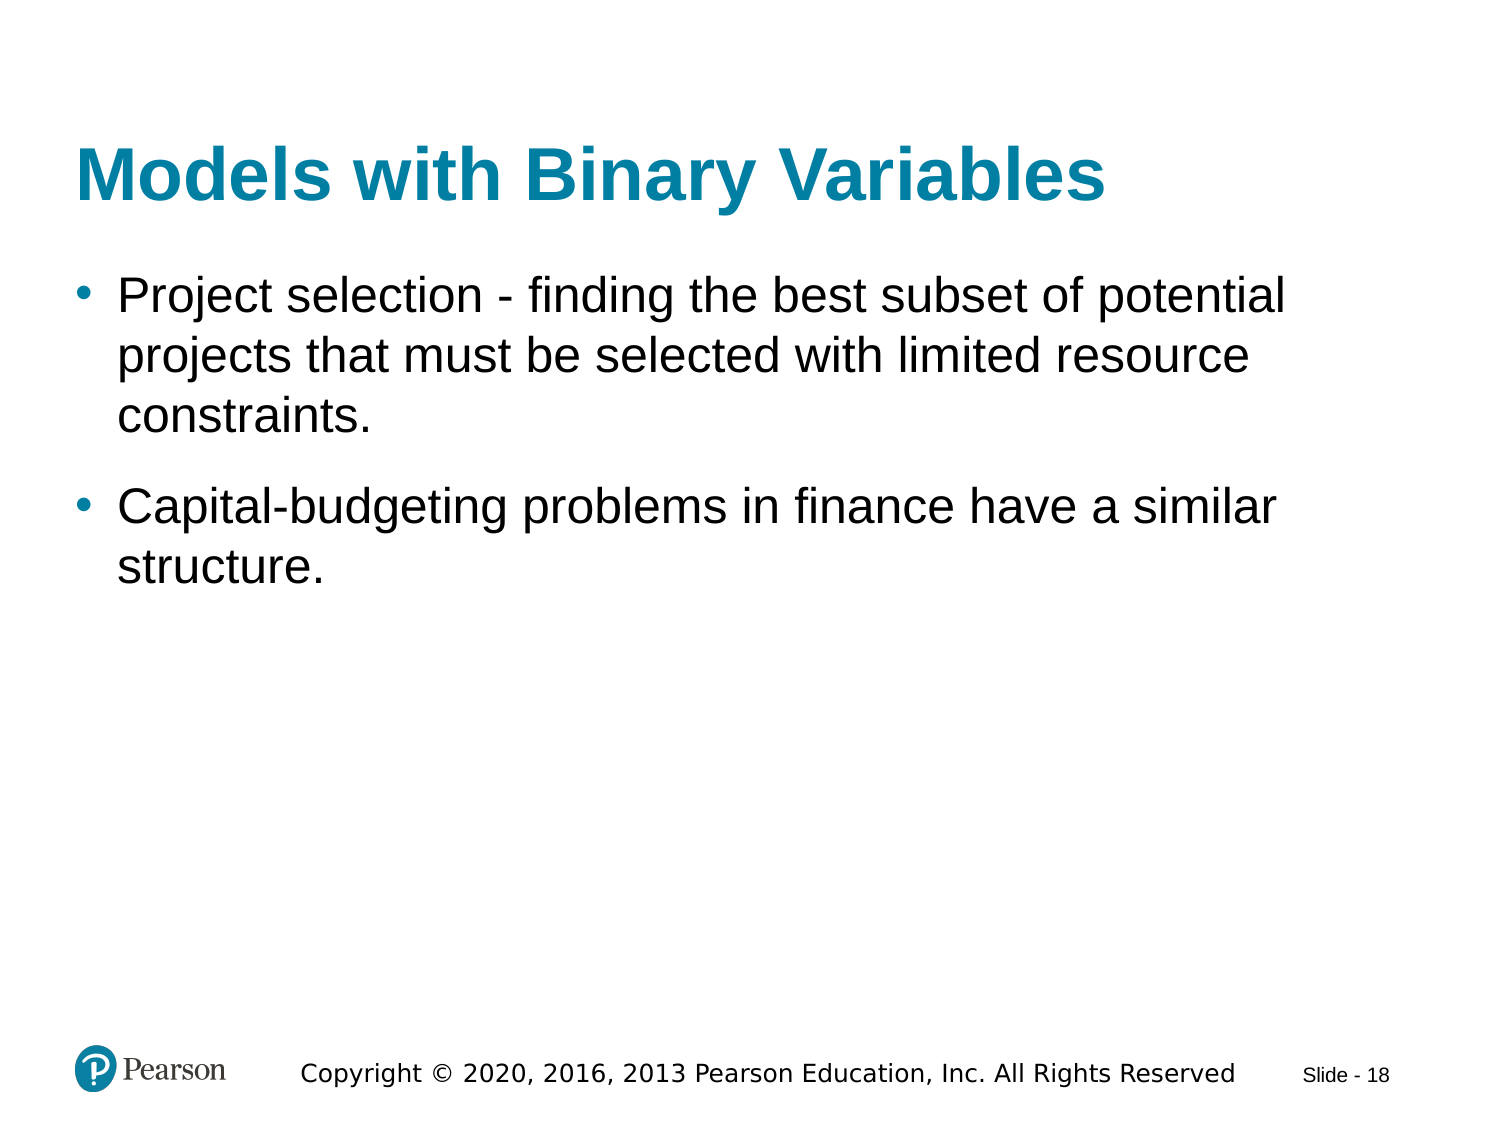

# Models with Binary Variables
Project selection - finding the best subset of potential projects that must be selected with limited resource constraints.
Capital-budgeting problems in finance have a similar structure.